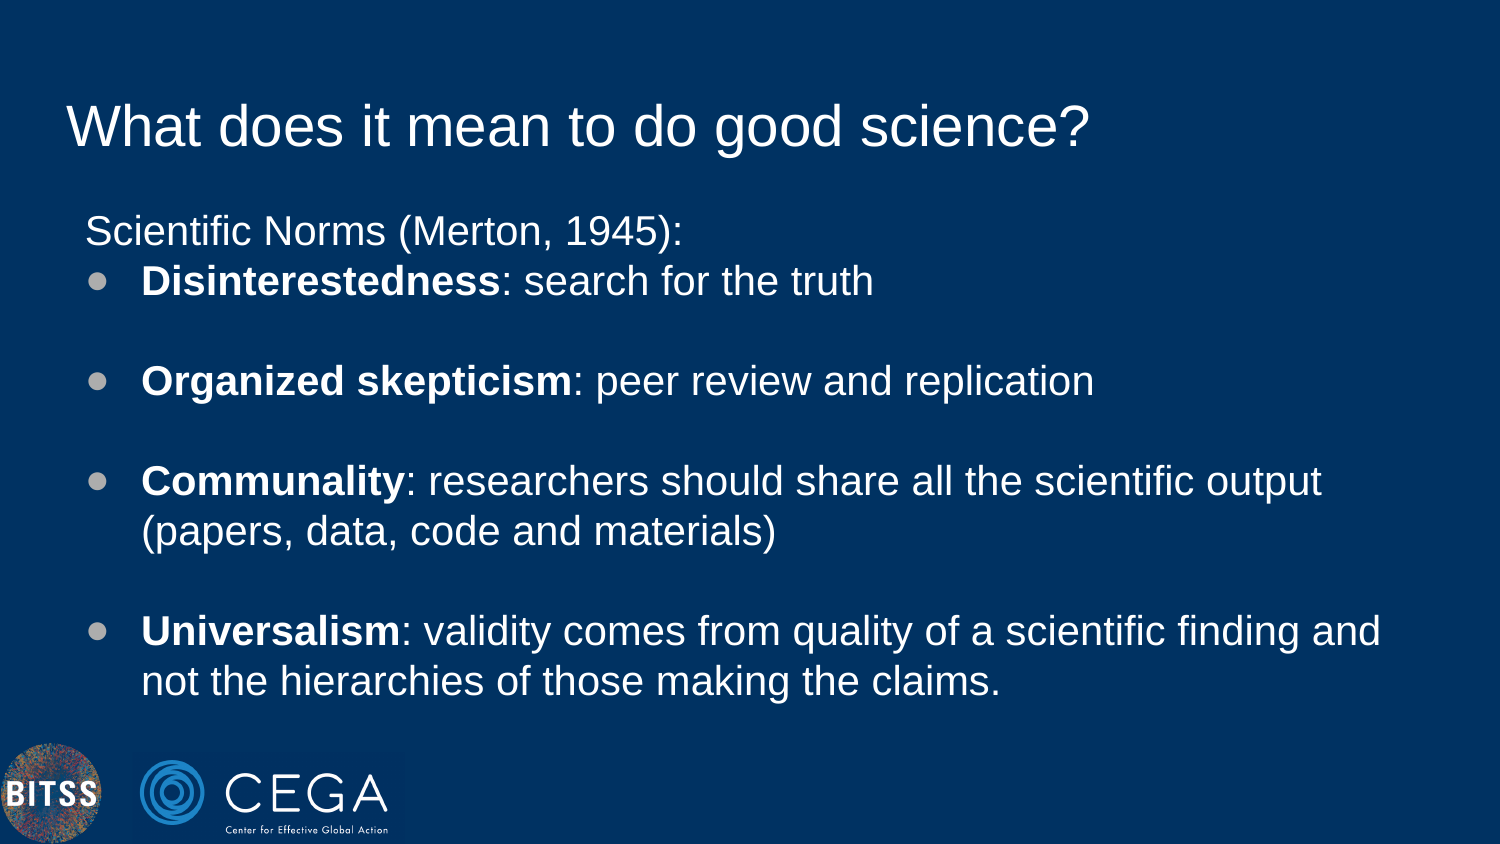

# What does it mean to do good science?
Scientific Norms (Merton, 1945):
Disinterestedness: search for the truth

Organized skepticism: peer review and replication

Communality: researchers should share all the scientific output (papers, data, code and materials)

Universalism: validity comes from quality of a scientific finding and not the hierarchies of those making the claims.